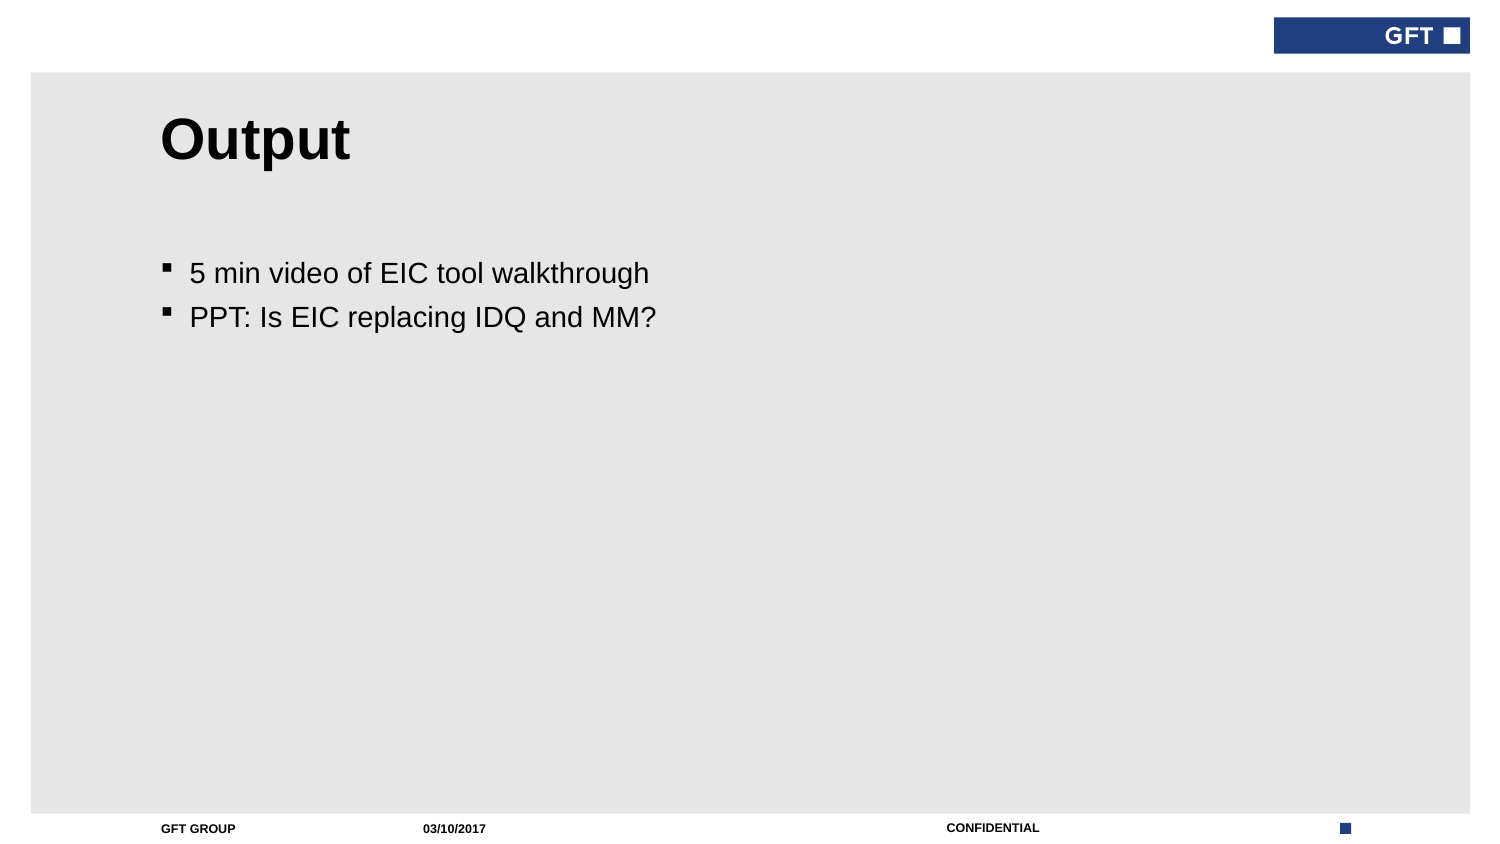

# Output
5 min video of EIC tool walkthrough
PPT: Is EIC replacing IDQ and MM?
03/10/2017